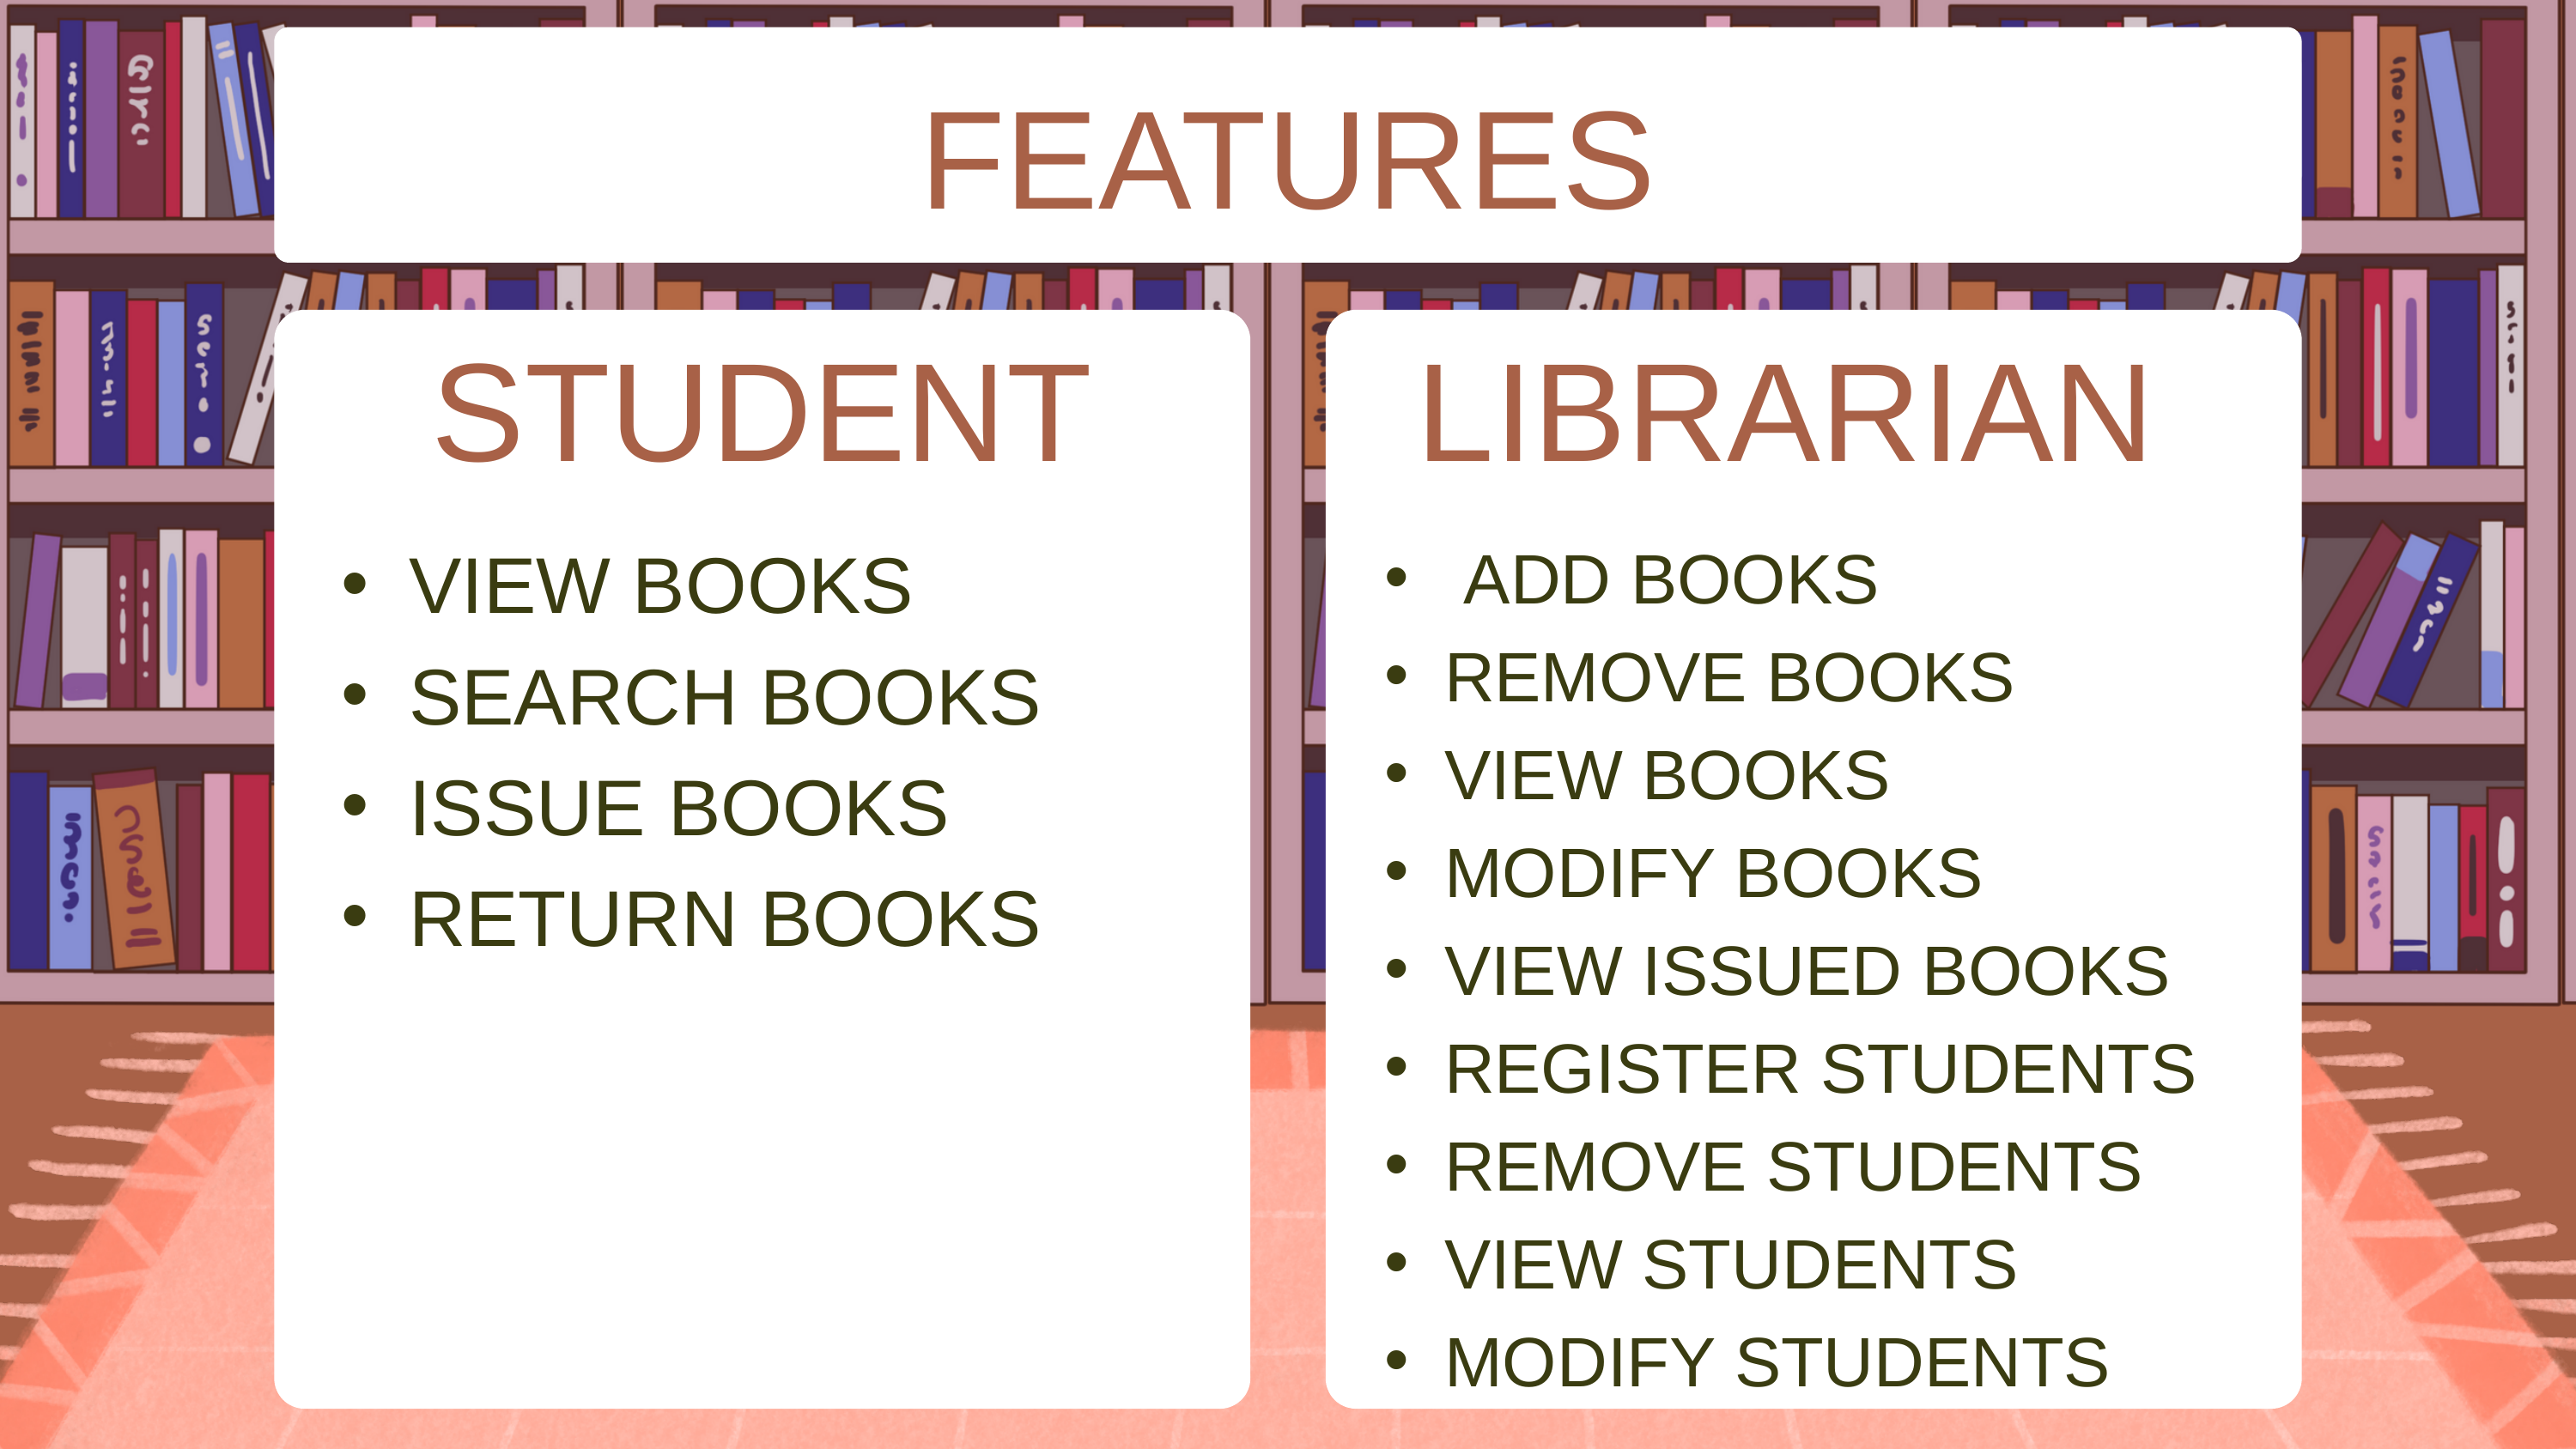

FEATURES
STUDENT
LIBRARIAN

VIEW BOOKS
SEARCH BOOKS
ISSUE BOOKS
RETURN BOOKS
 ADD BOOKS
REMOVE BOOKS
VIEW BOOKS
MODIFY BOOKS
VIEW ISSUED BOOKS
REGISTER STUDENTS
REMOVE STUDENTS
VIEW STUDENTS
MODIFY STUDENTS